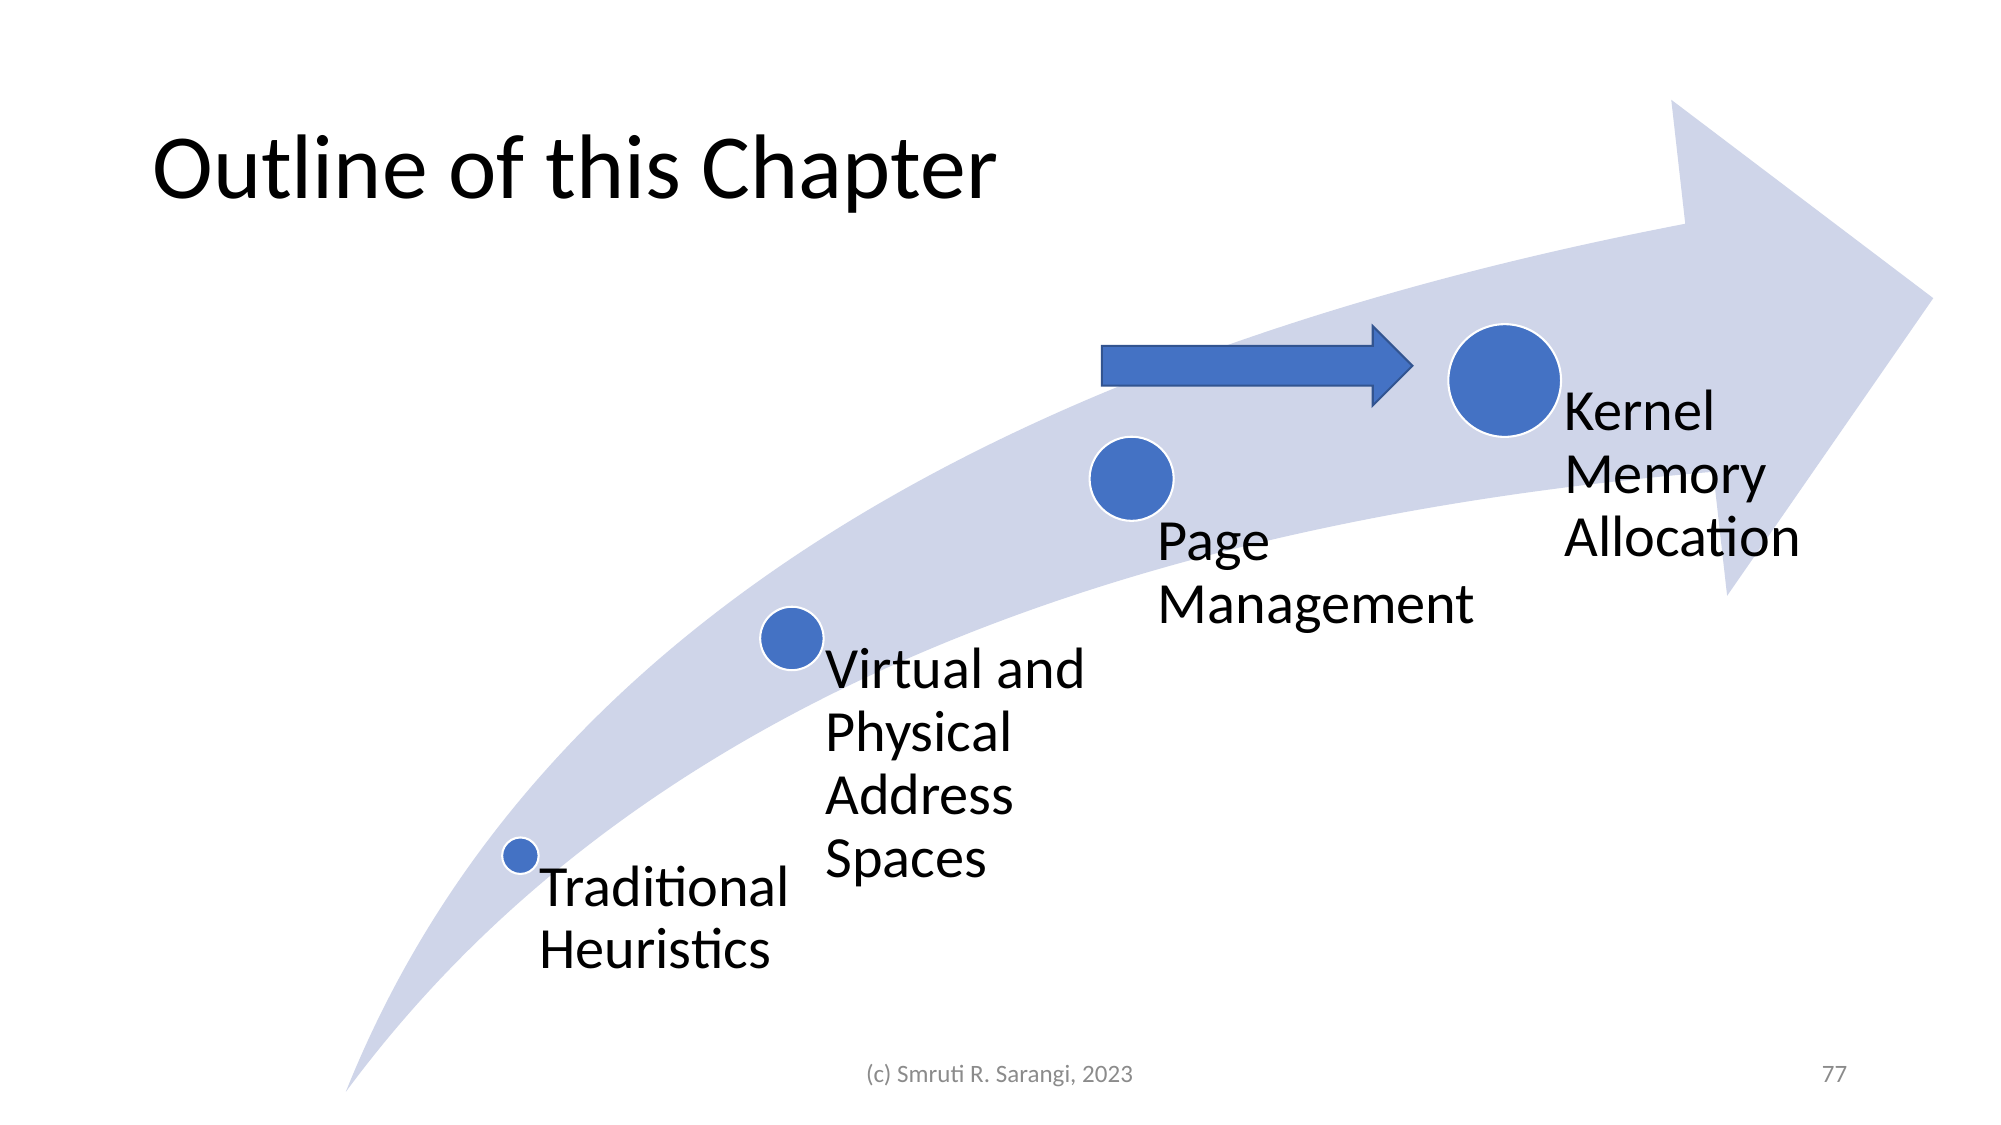

# Outline of this Chapter
Traditional Heuristics
Virtual and Physical Address Spaces
Page
Management
Kernel Memory Allocation

(c) Smruti R. Sarangi, 2023
77